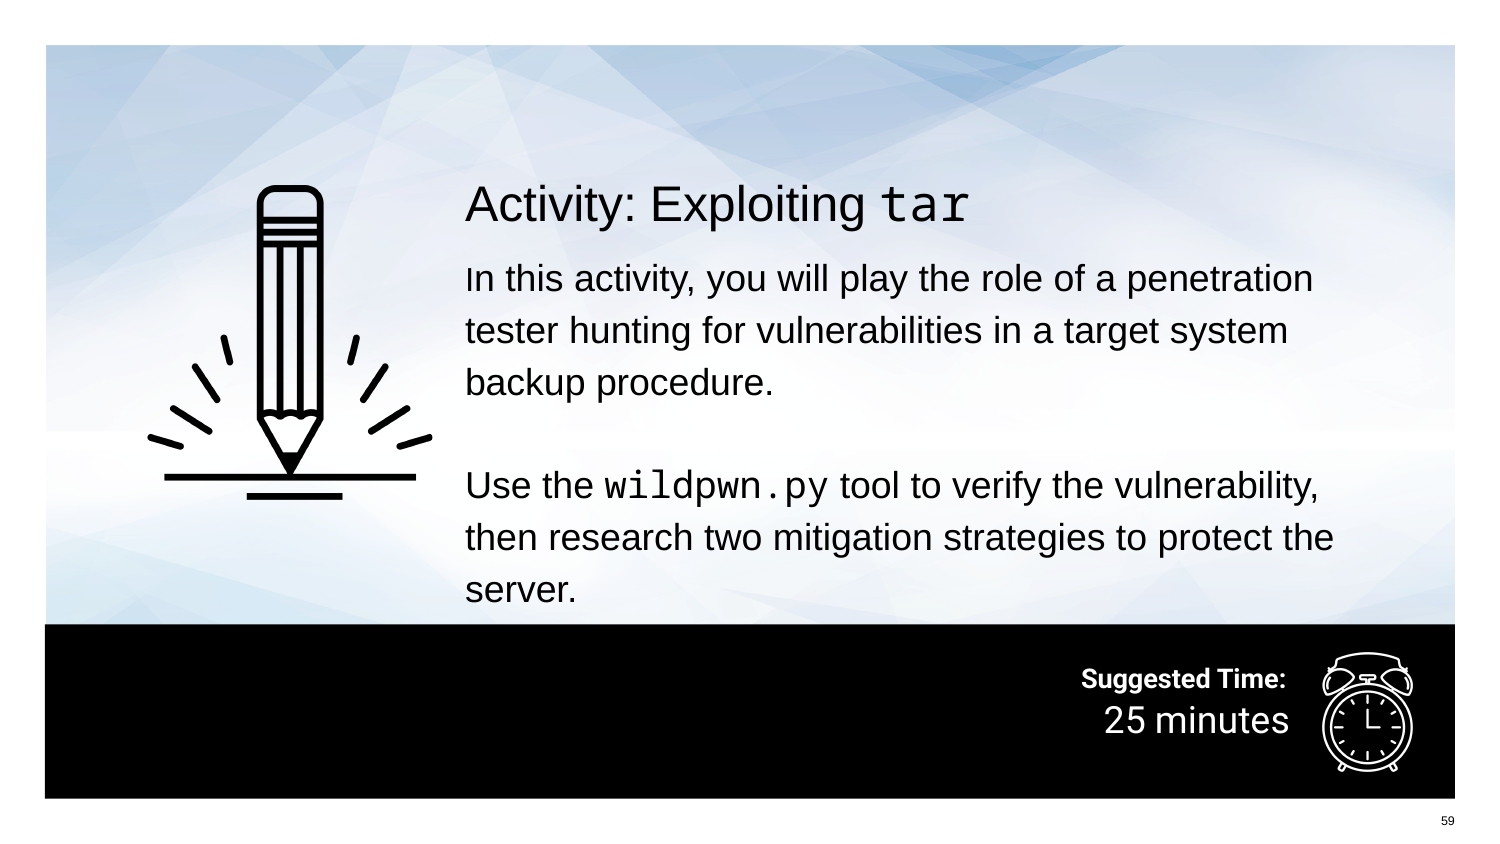

Activity: Exploiting tar
In this activity, you will play the role of a penetration tester hunting for vulnerabilities in a target system backup procedure.

Use the wildpwn.py tool to verify the vulnerability, then research two mitigation strategies to protect the server.
# 25 minutes
59